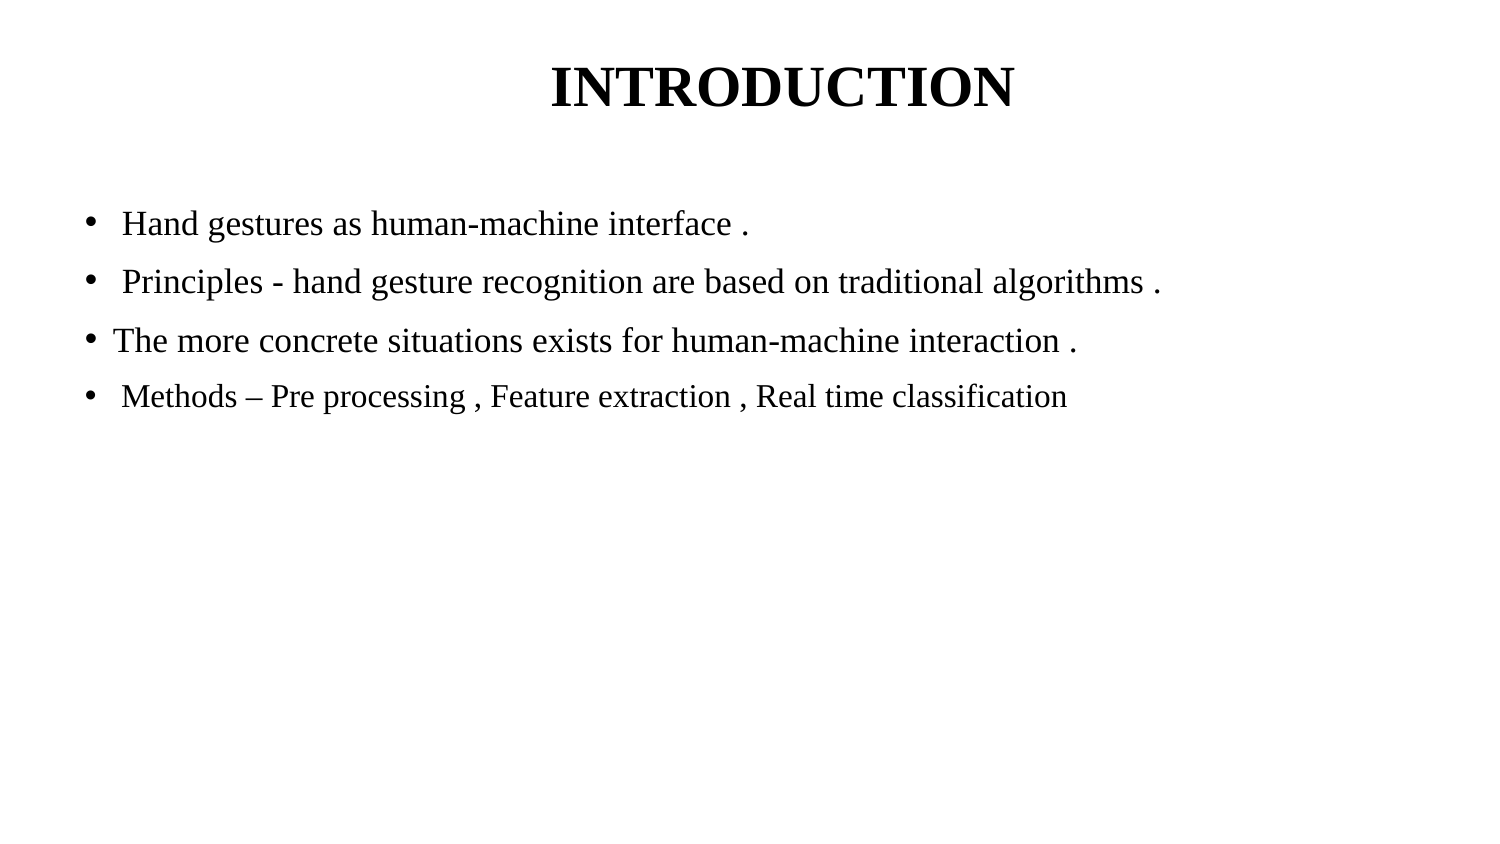

# INTRODUCTION

 Hand gestures as human-machine interface .
 Principles - hand gesture recognition are based on traditional algorithms .
The more concrete situations exists for human-machine interaction .
 Methods – Pre processing , Feature extraction , Real time classification